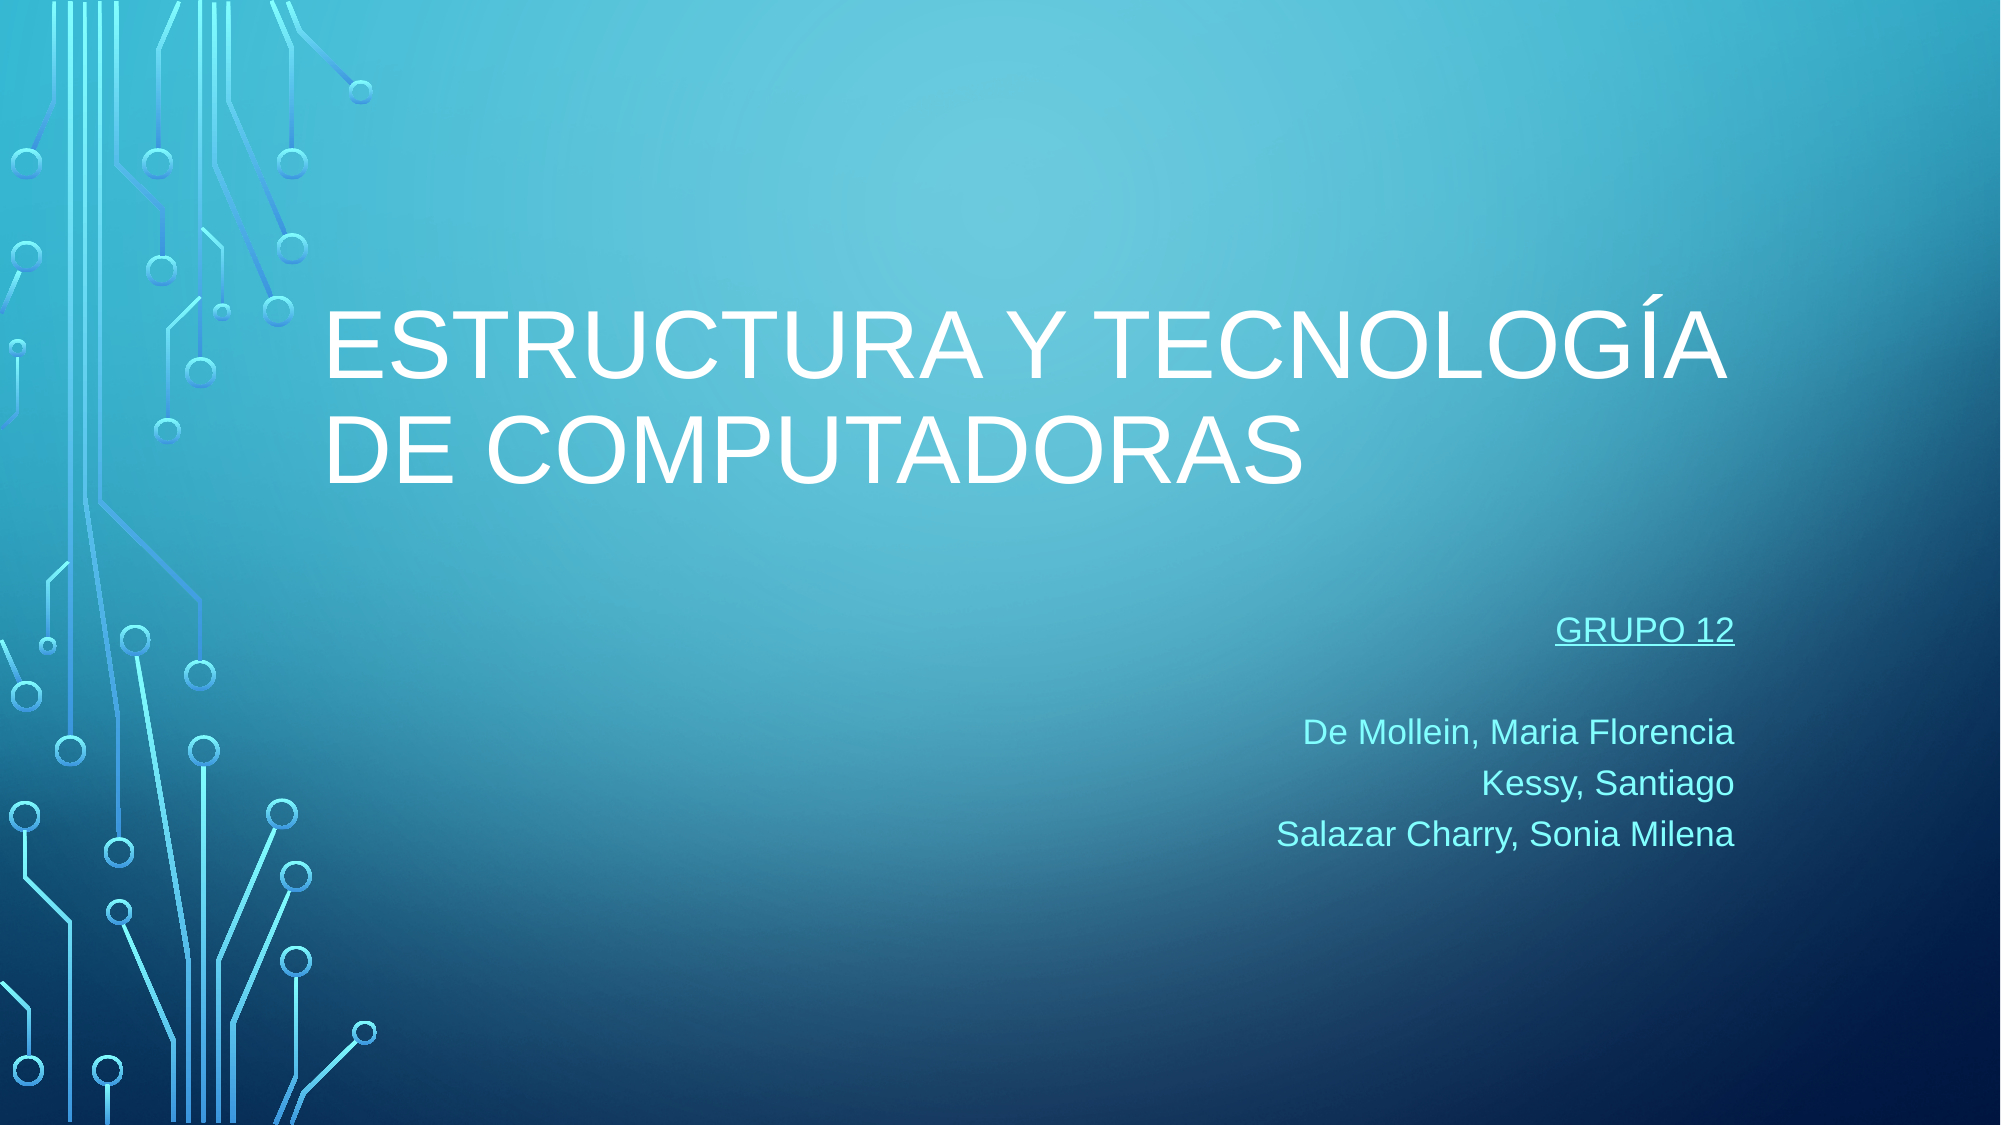

# ESTRUCTURA Y TECNOLOGÍA DE COMPUTADORAS
GRUPO 12

De Mollein, Maria Florencia
Kessy, Santiago
Salazar Charry, Sonia Milena